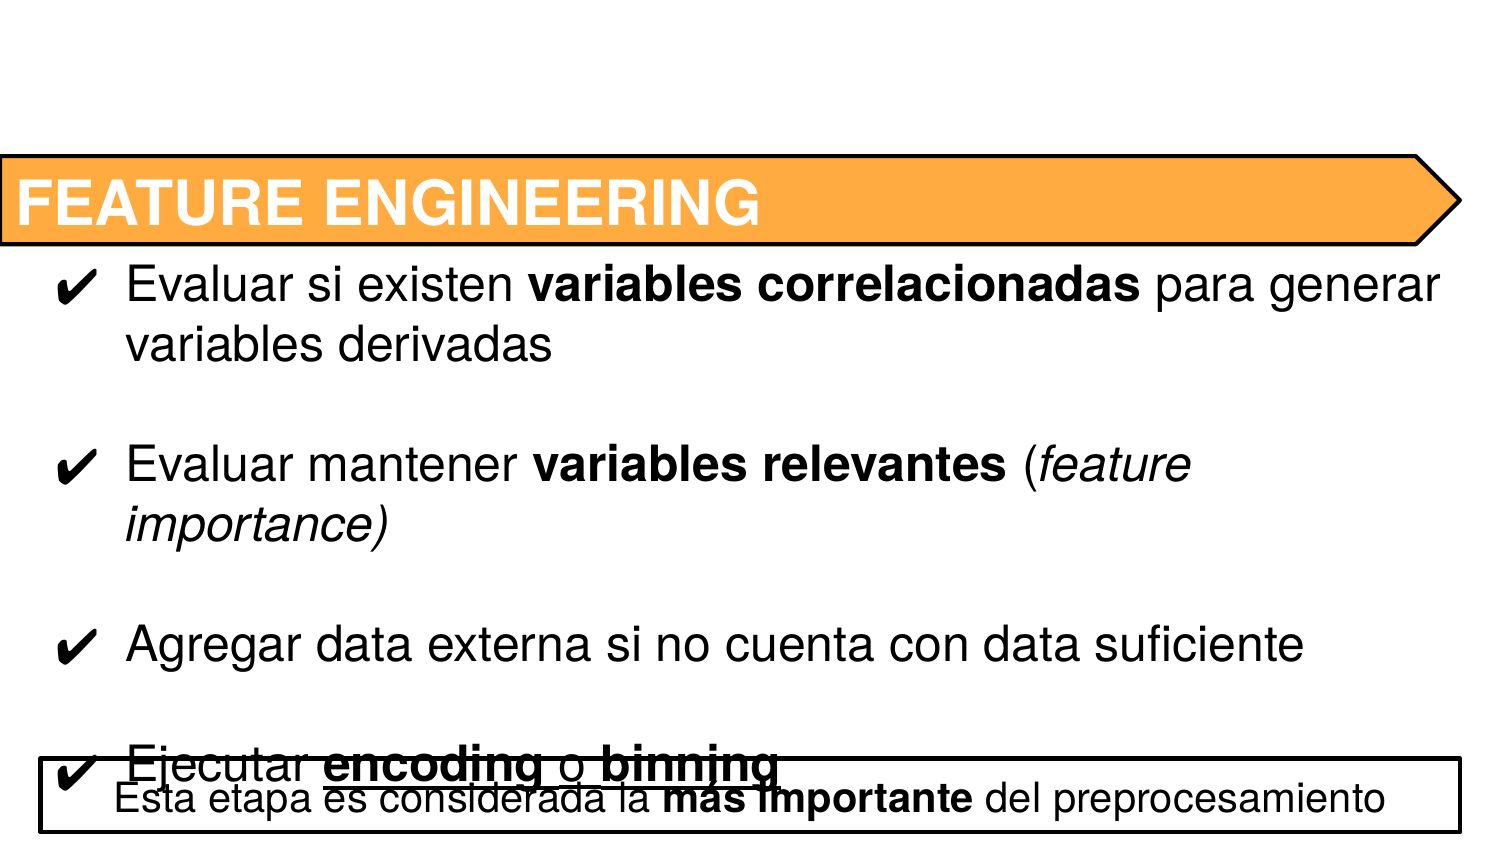

FEATURE ENGINEERING
Evaluar si existen variables correlacionadas para generar variables derivadas

Evaluar mantener variables relevantes (feature importance)

Agregar data externa si no cuenta con data suficiente

Ejecutar encoding o binning
Esta etapa es considerada la más importante del preprocesamiento